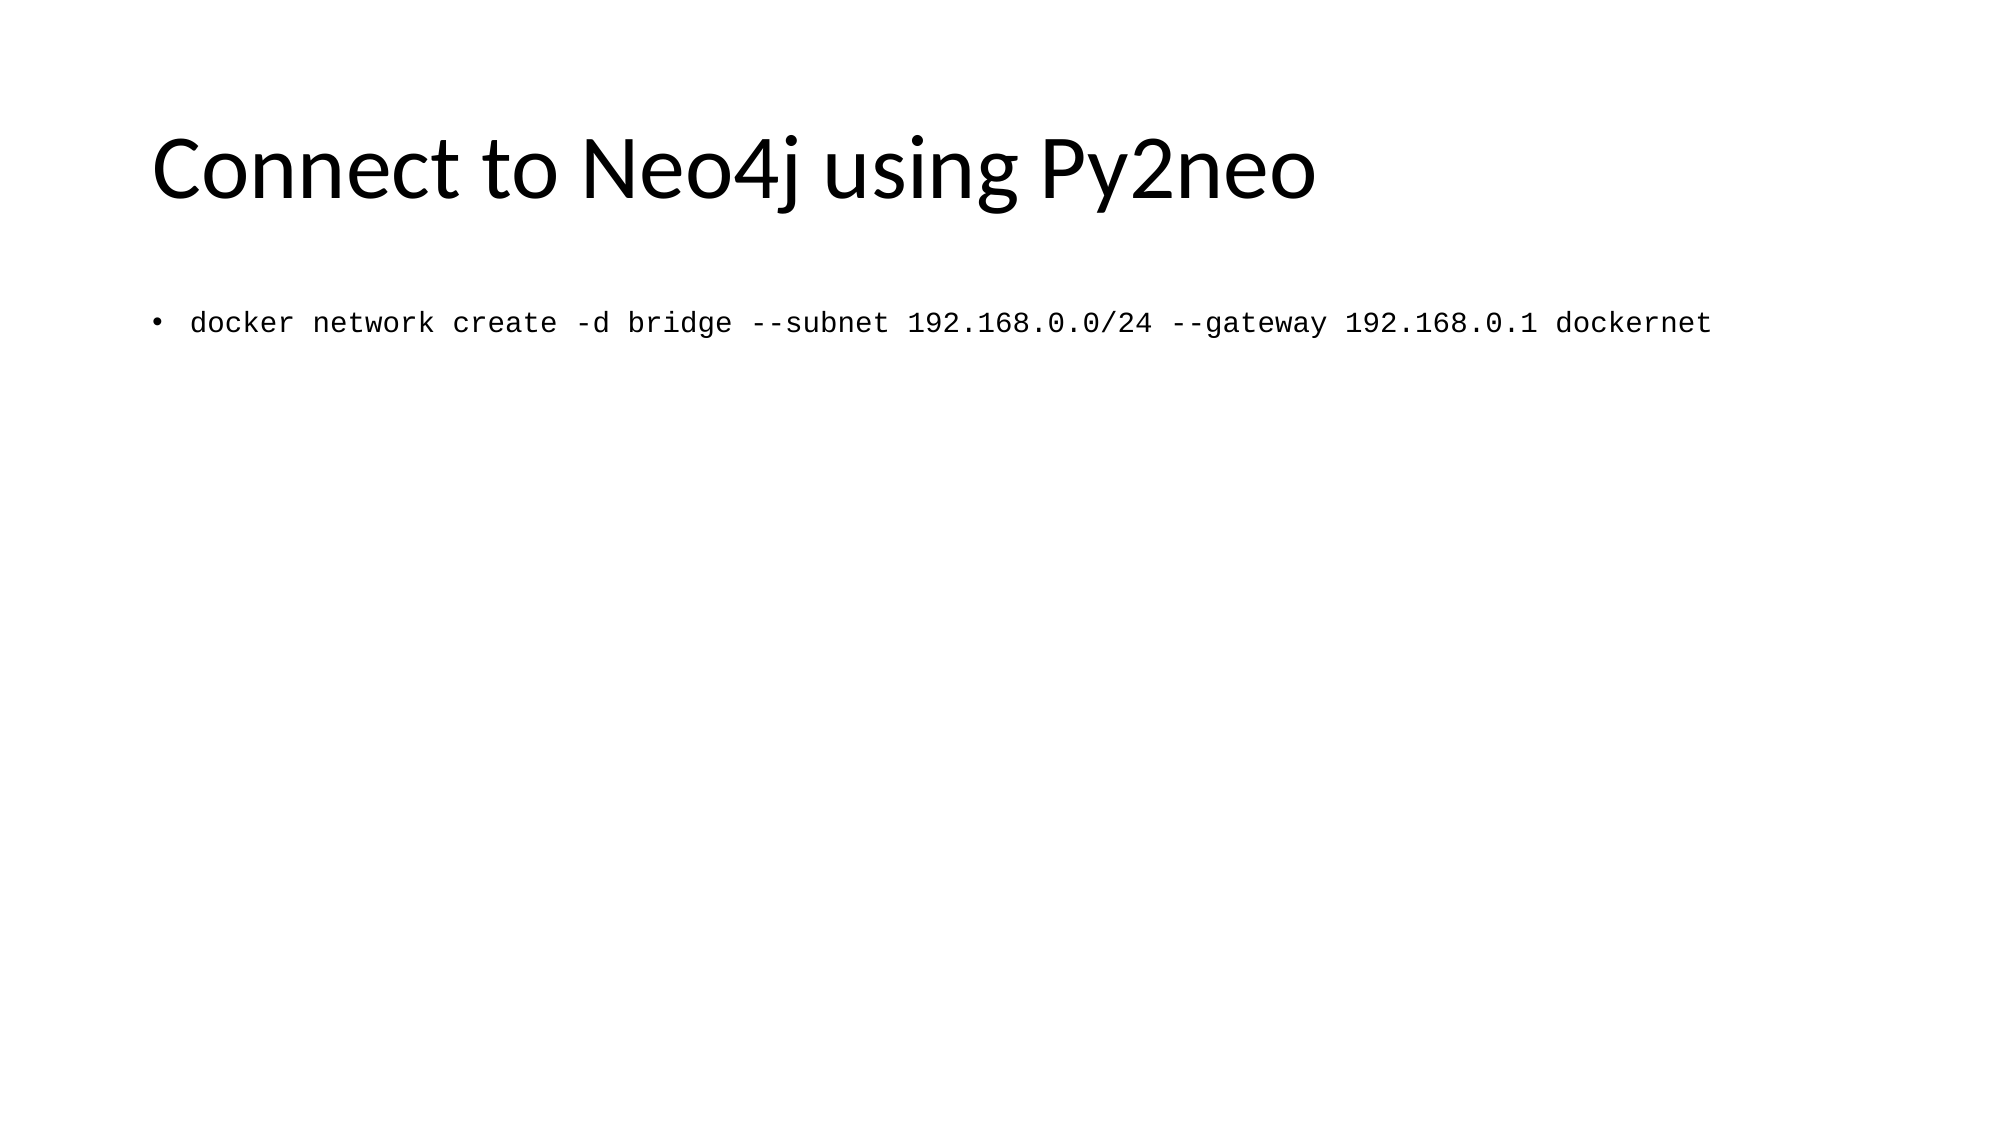

# Connect to Neo4j using Py2neo
docker network create -d bridge --subnet 192.168.0.0/24 --gateway 192.168.0.1 dockernet